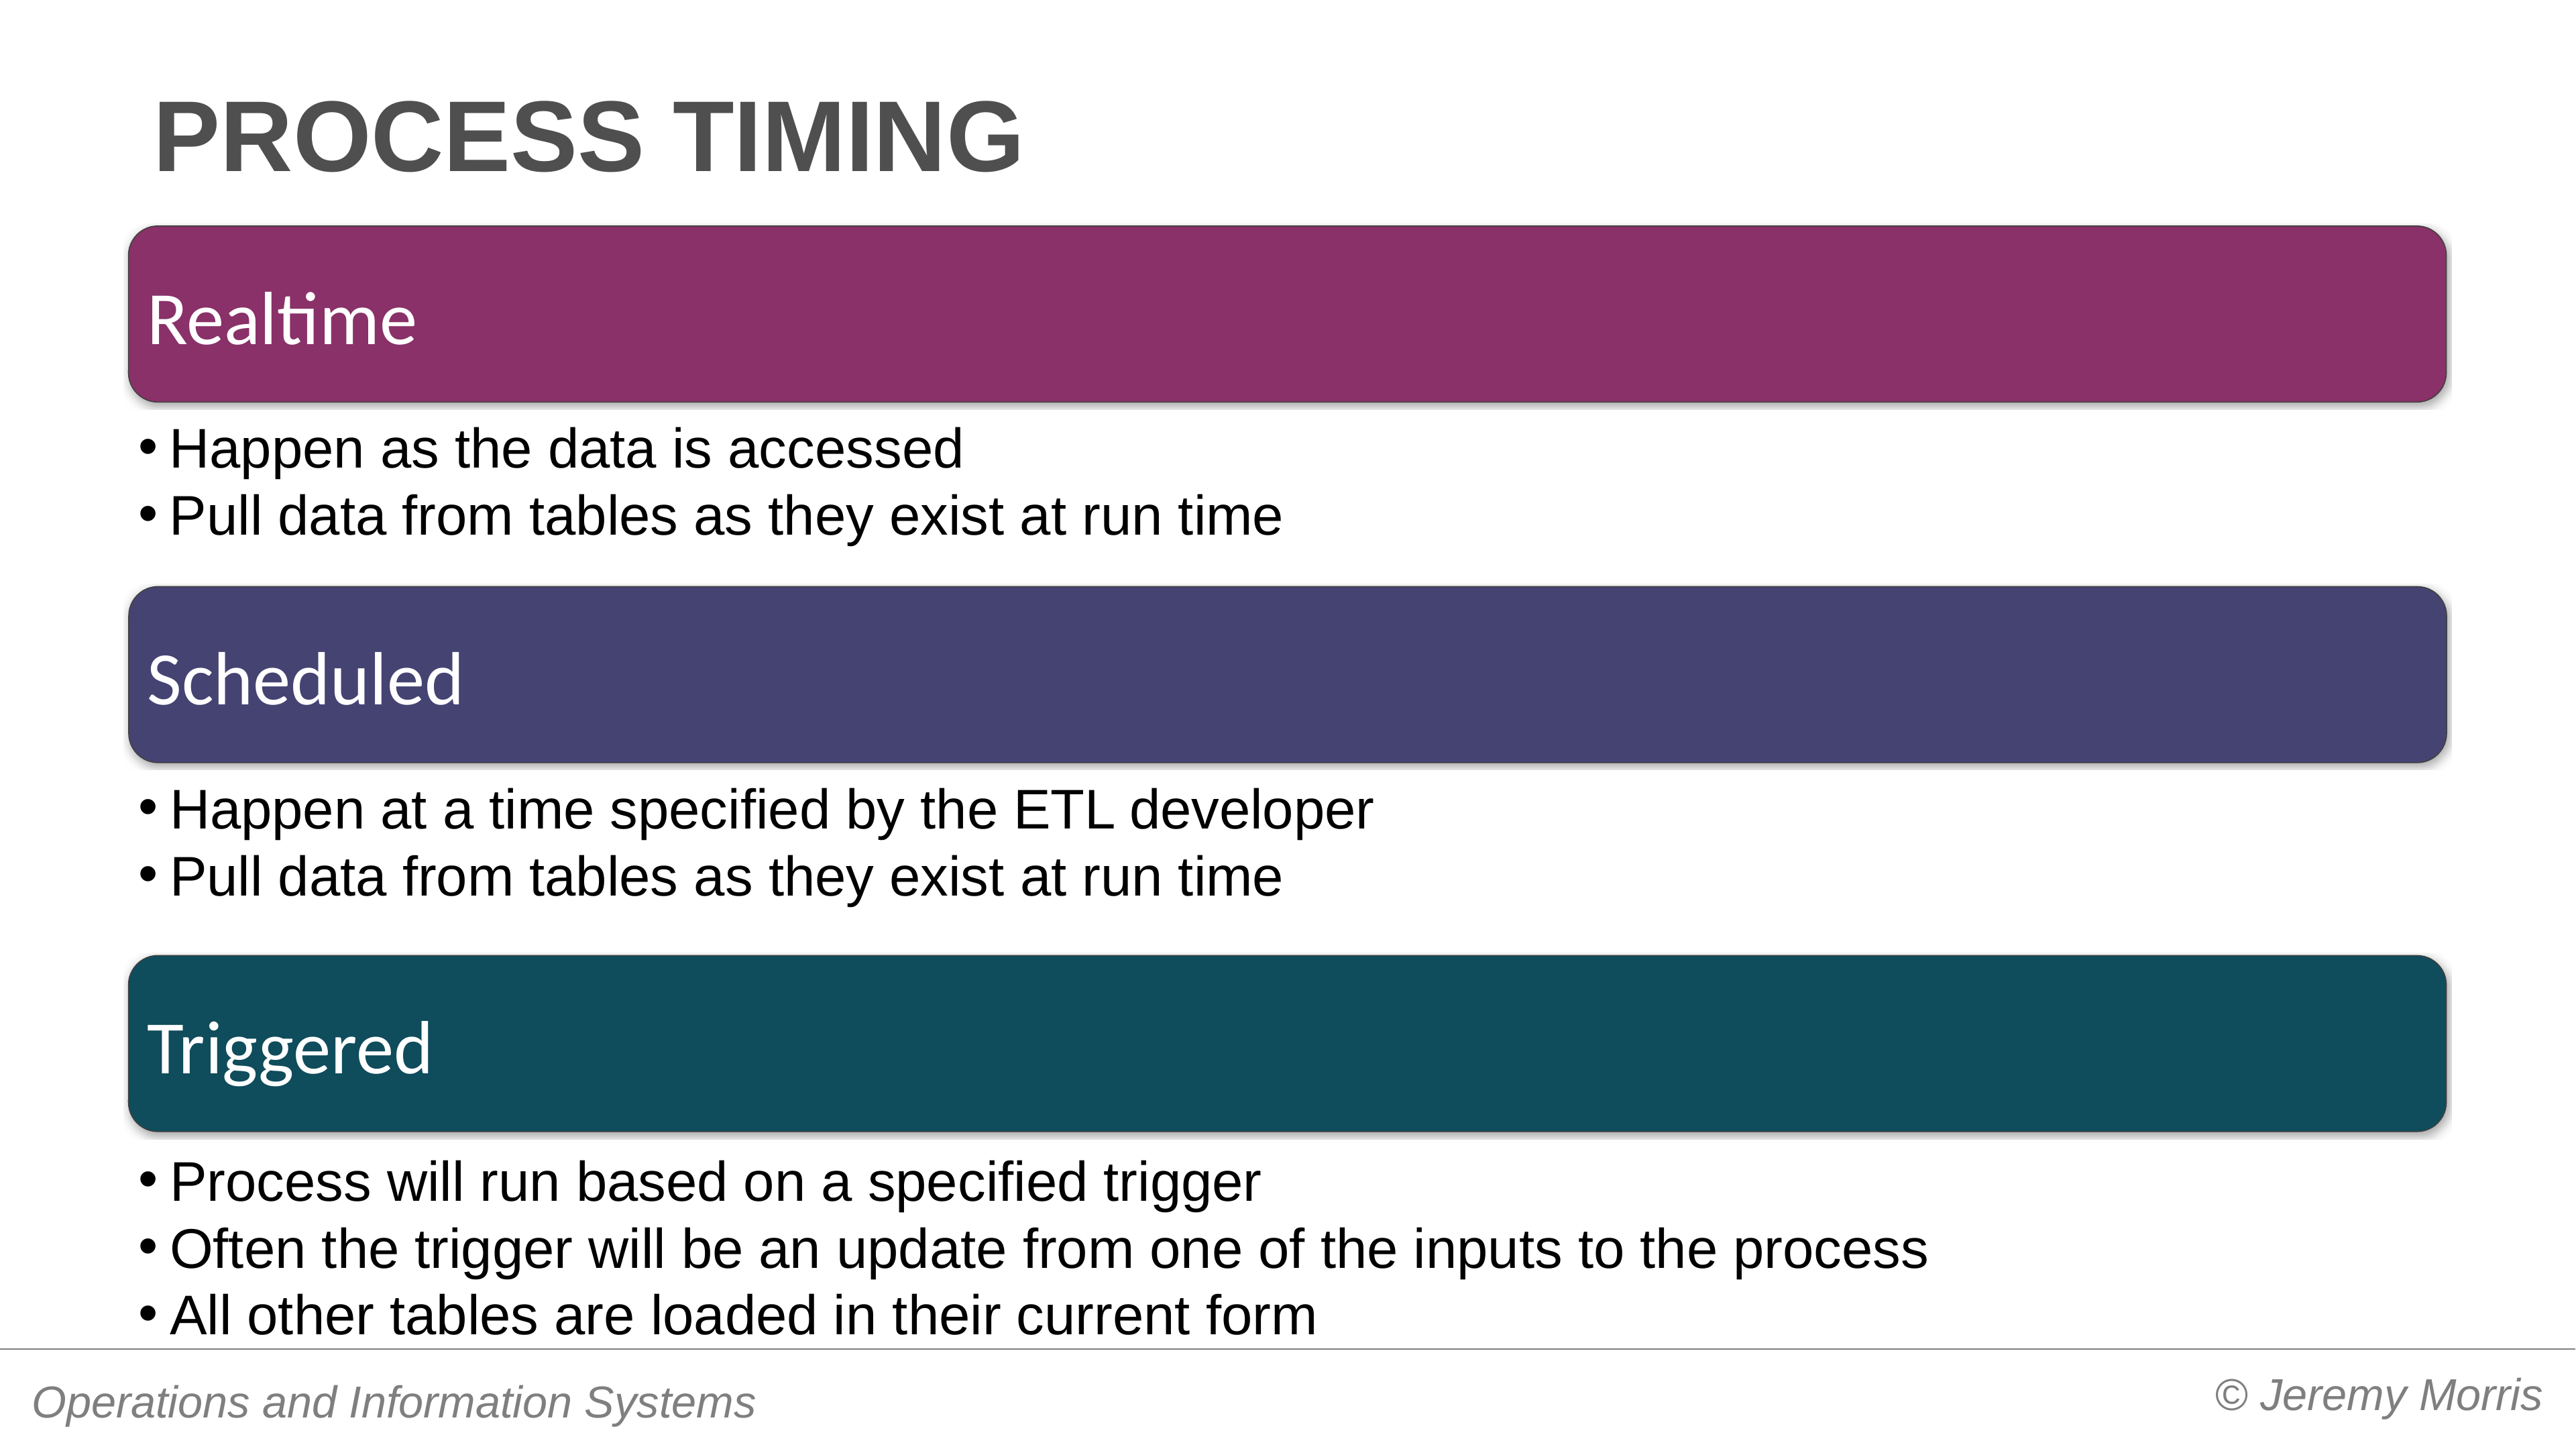

# Process timing
Realtime
Happen as the data is accessed
Pull data from tables as they exist at run time
Scheduled
Happen at a time specified by the ETL developer
Pull data from tables as they exist at run time
Triggered
Process will run based on a specified trigger
Often the trigger will be an update from one of the inputs to the process
All other tables are loaded in their current form